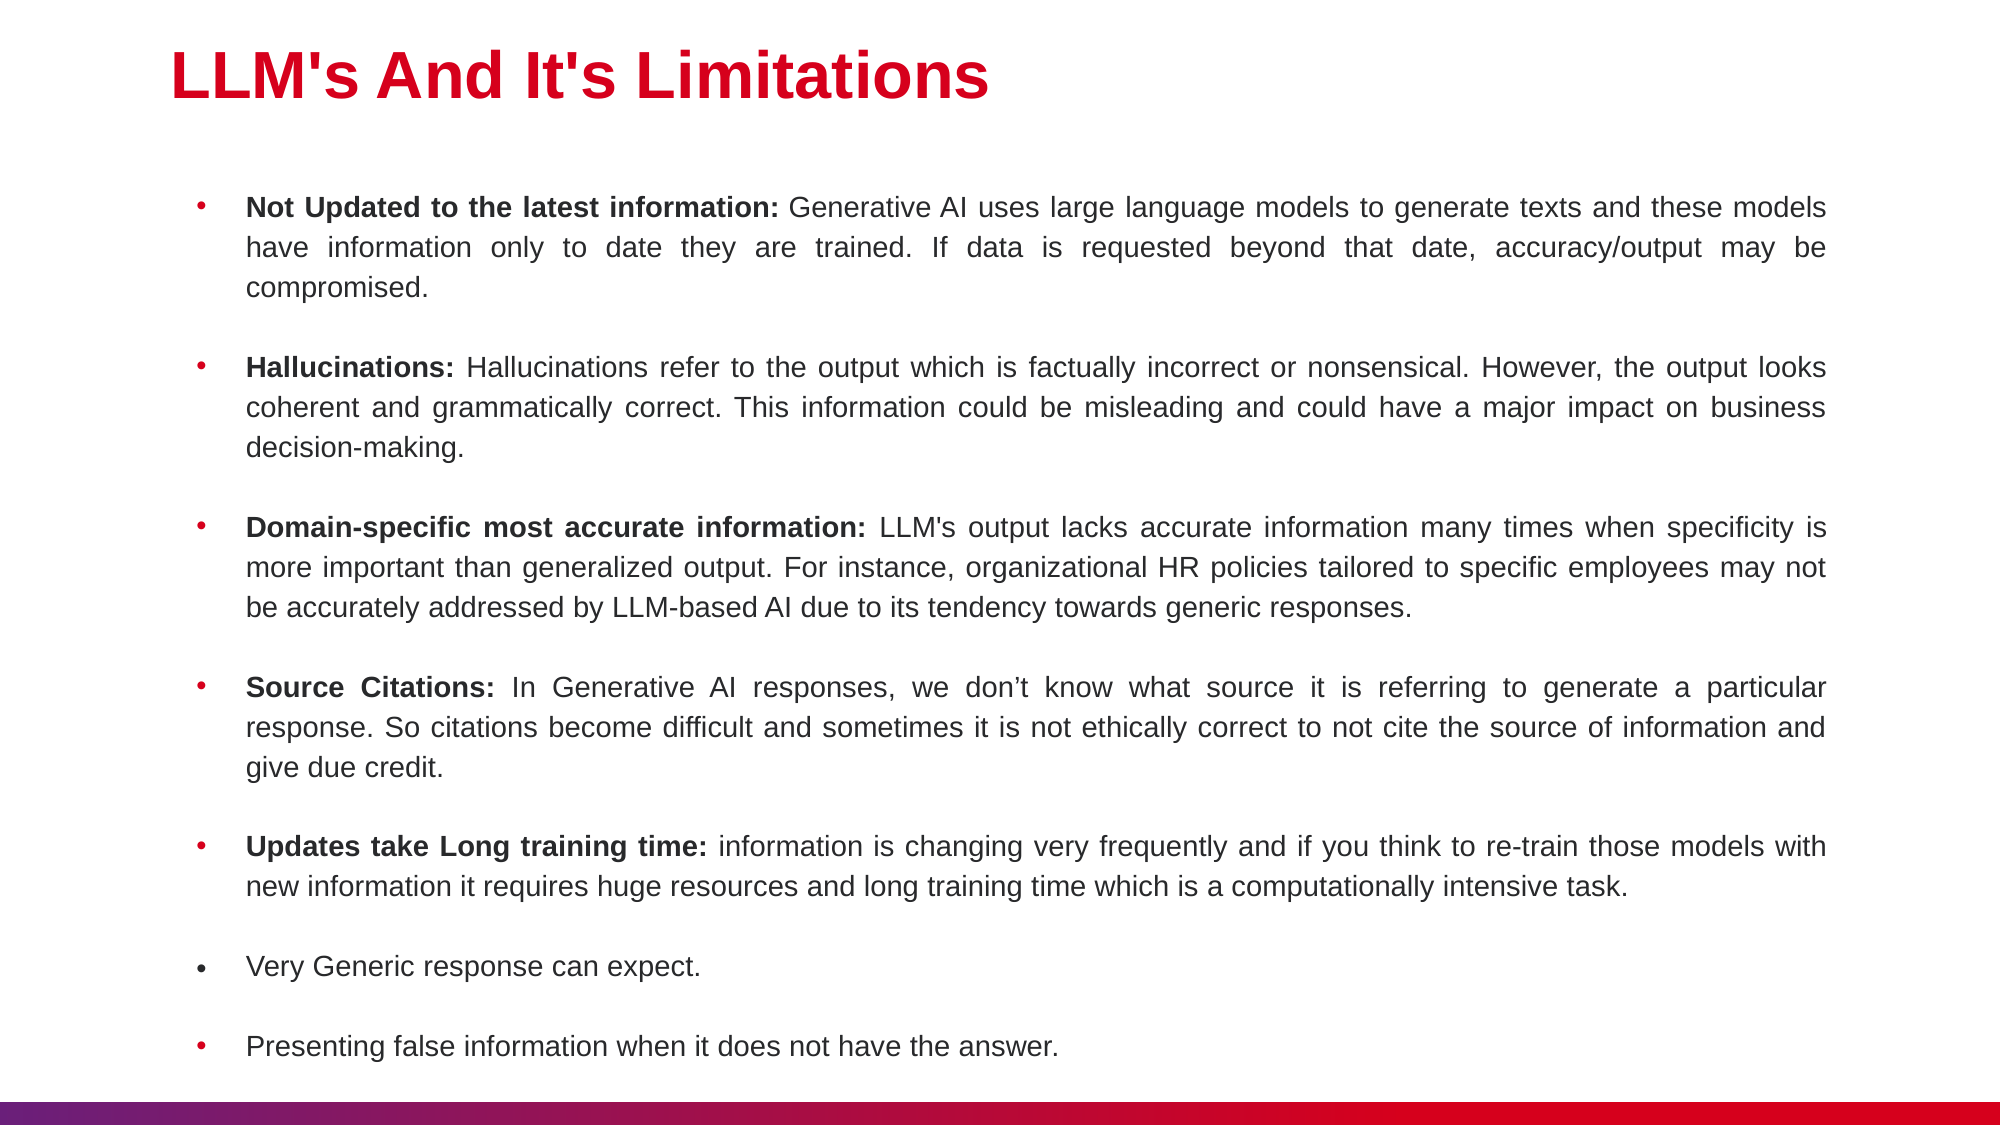

# LLM's And It's Limitations

Not Updated to the latest information: Generative AI uses large language models to generate texts and these models have information only to date they are trained. If data is requested beyond that date, accuracy/output may be compromised.

Hallucinations: Hallucinations refer to the output which is factually incorrect or nonsensical. However, the output looks coherent and grammatically correct. This information could be misleading and could have a major impact on business decision-making.

Domain-specific most accurate information: LLM's output lacks accurate information many times when specificity is more important than generalized output. For instance, organizational HR policies tailored to specific employees may not be accurately addressed by LLM-based AI due to its tendency towards generic responses.

Source Citations: In Generative AI responses, we don’t know what source it is referring to generate a particular response. So citations become difficult and sometimes it is not ethically correct to not cite the source of information and give due credit.

Updates take Long training time: information is changing very frequently and if you think to re-train those models with new information it requires huge resources and long training time which is a computationally intensive task.

Very Generic response can expect.

Presenting false information when it does not have the answer.